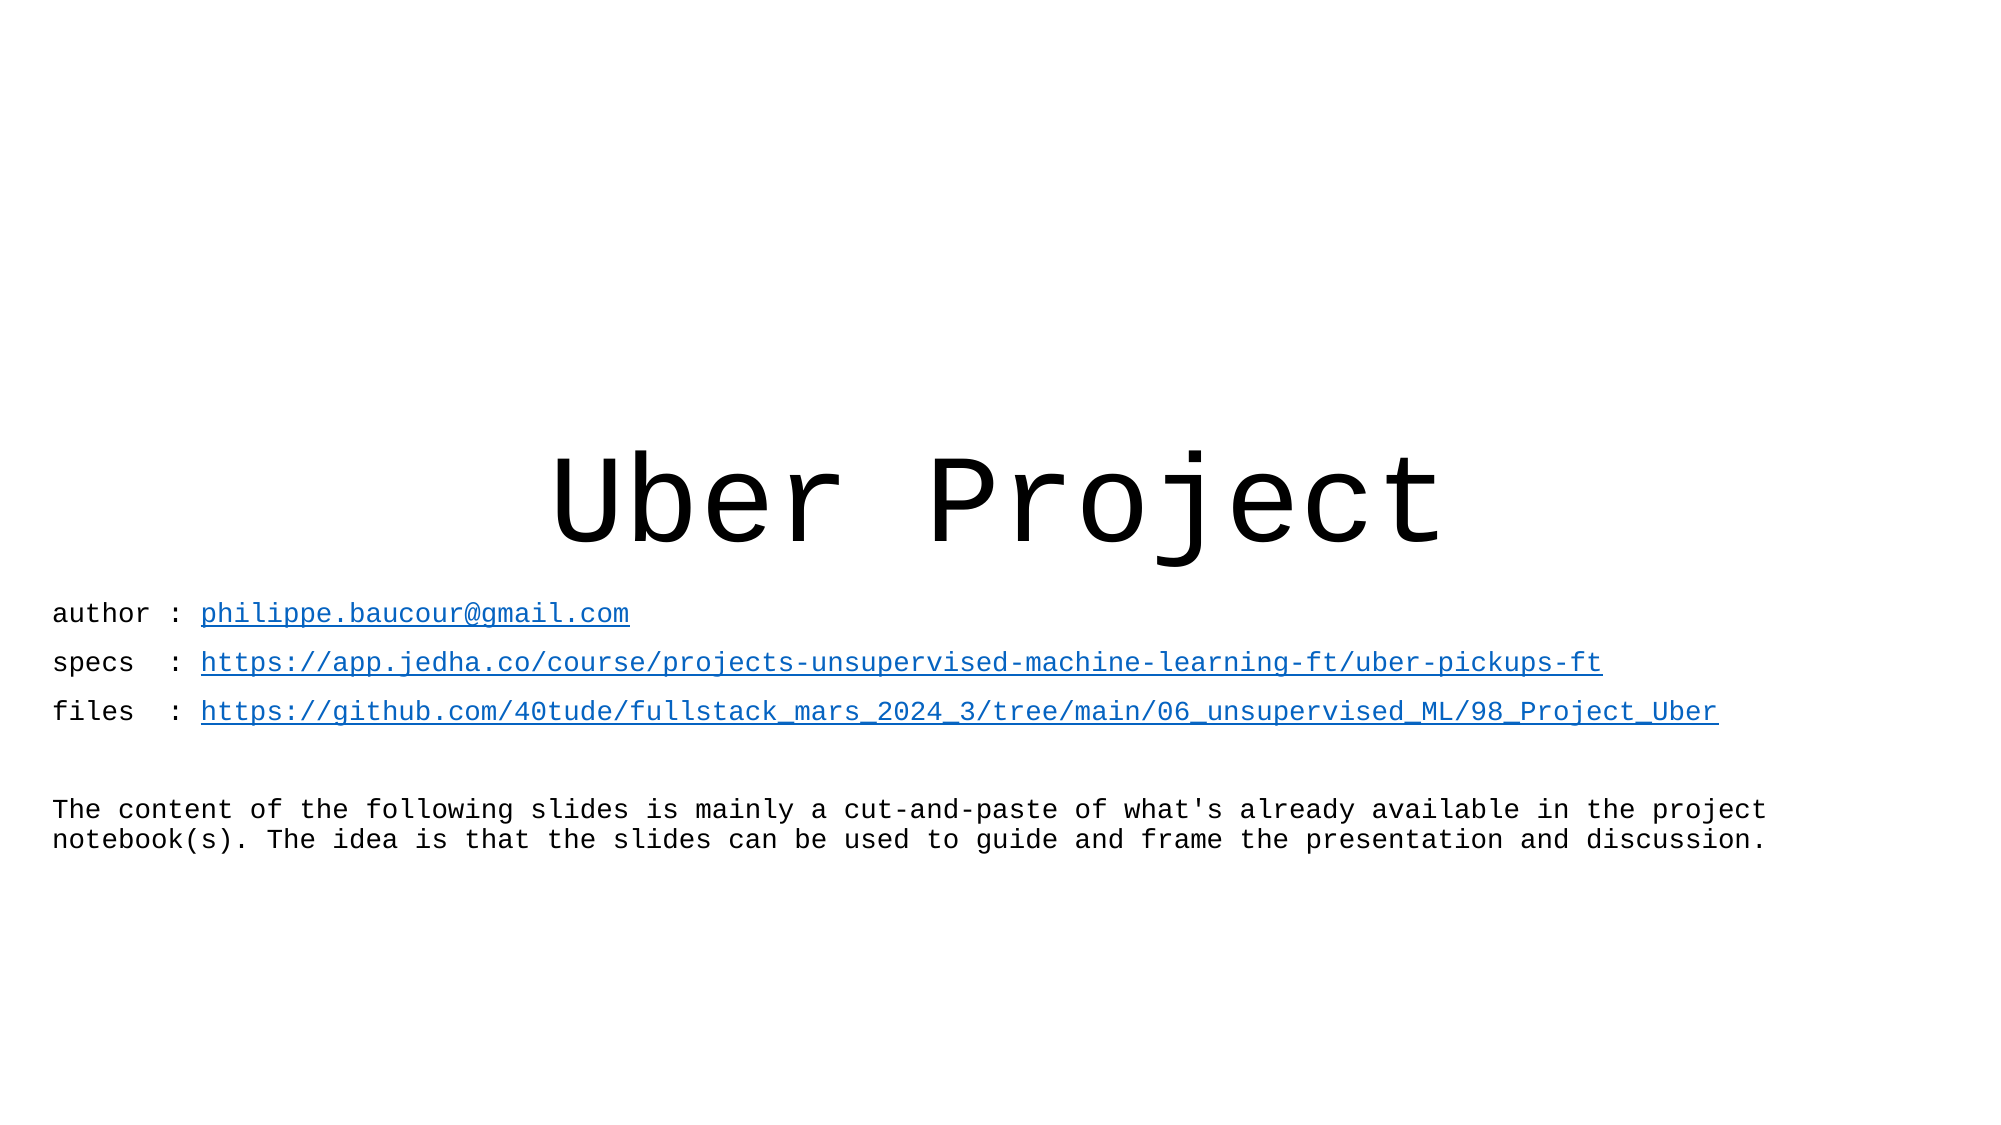

# Uber Project
author : philippe.baucour@gmail.com
specs  : https://app.jedha.co/course/projects-unsupervised-machine-learning-ft/uber-pickups-ft
files  : https://github.com/40tude/fullstack_mars_2024_3/tree/main/06_unsupervised_ML/98_Project_Uber

The content of the following slides is mainly a cut-and-paste of what's already available in the project notebook(s). The idea is that the slides can be used to guide and frame the presentation and discussion.